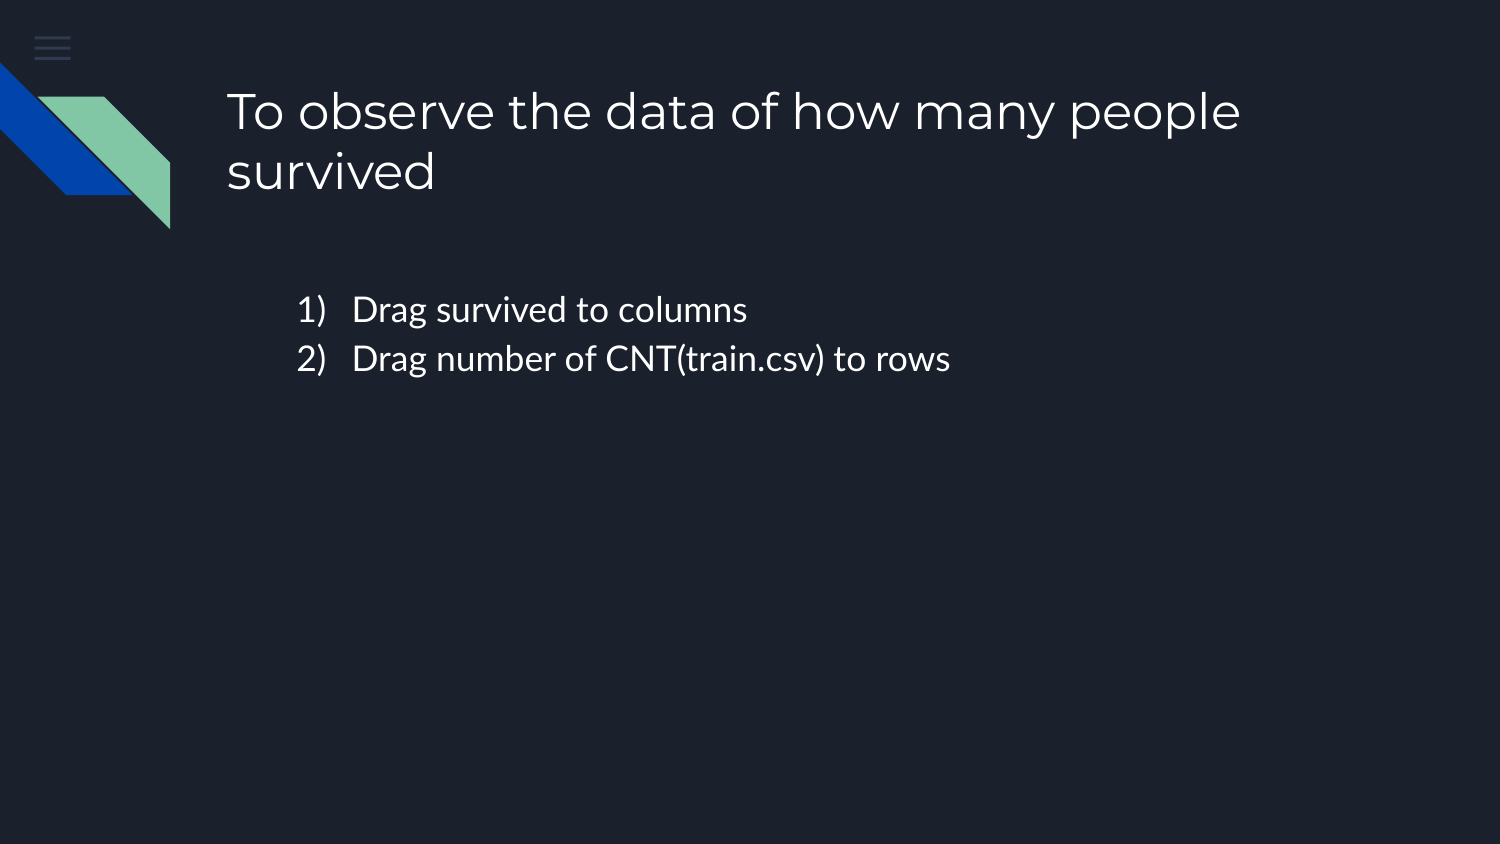

# To observe the data of how many people survived
Drag survived to columns
Drag number of CNT(train.csv) to rows